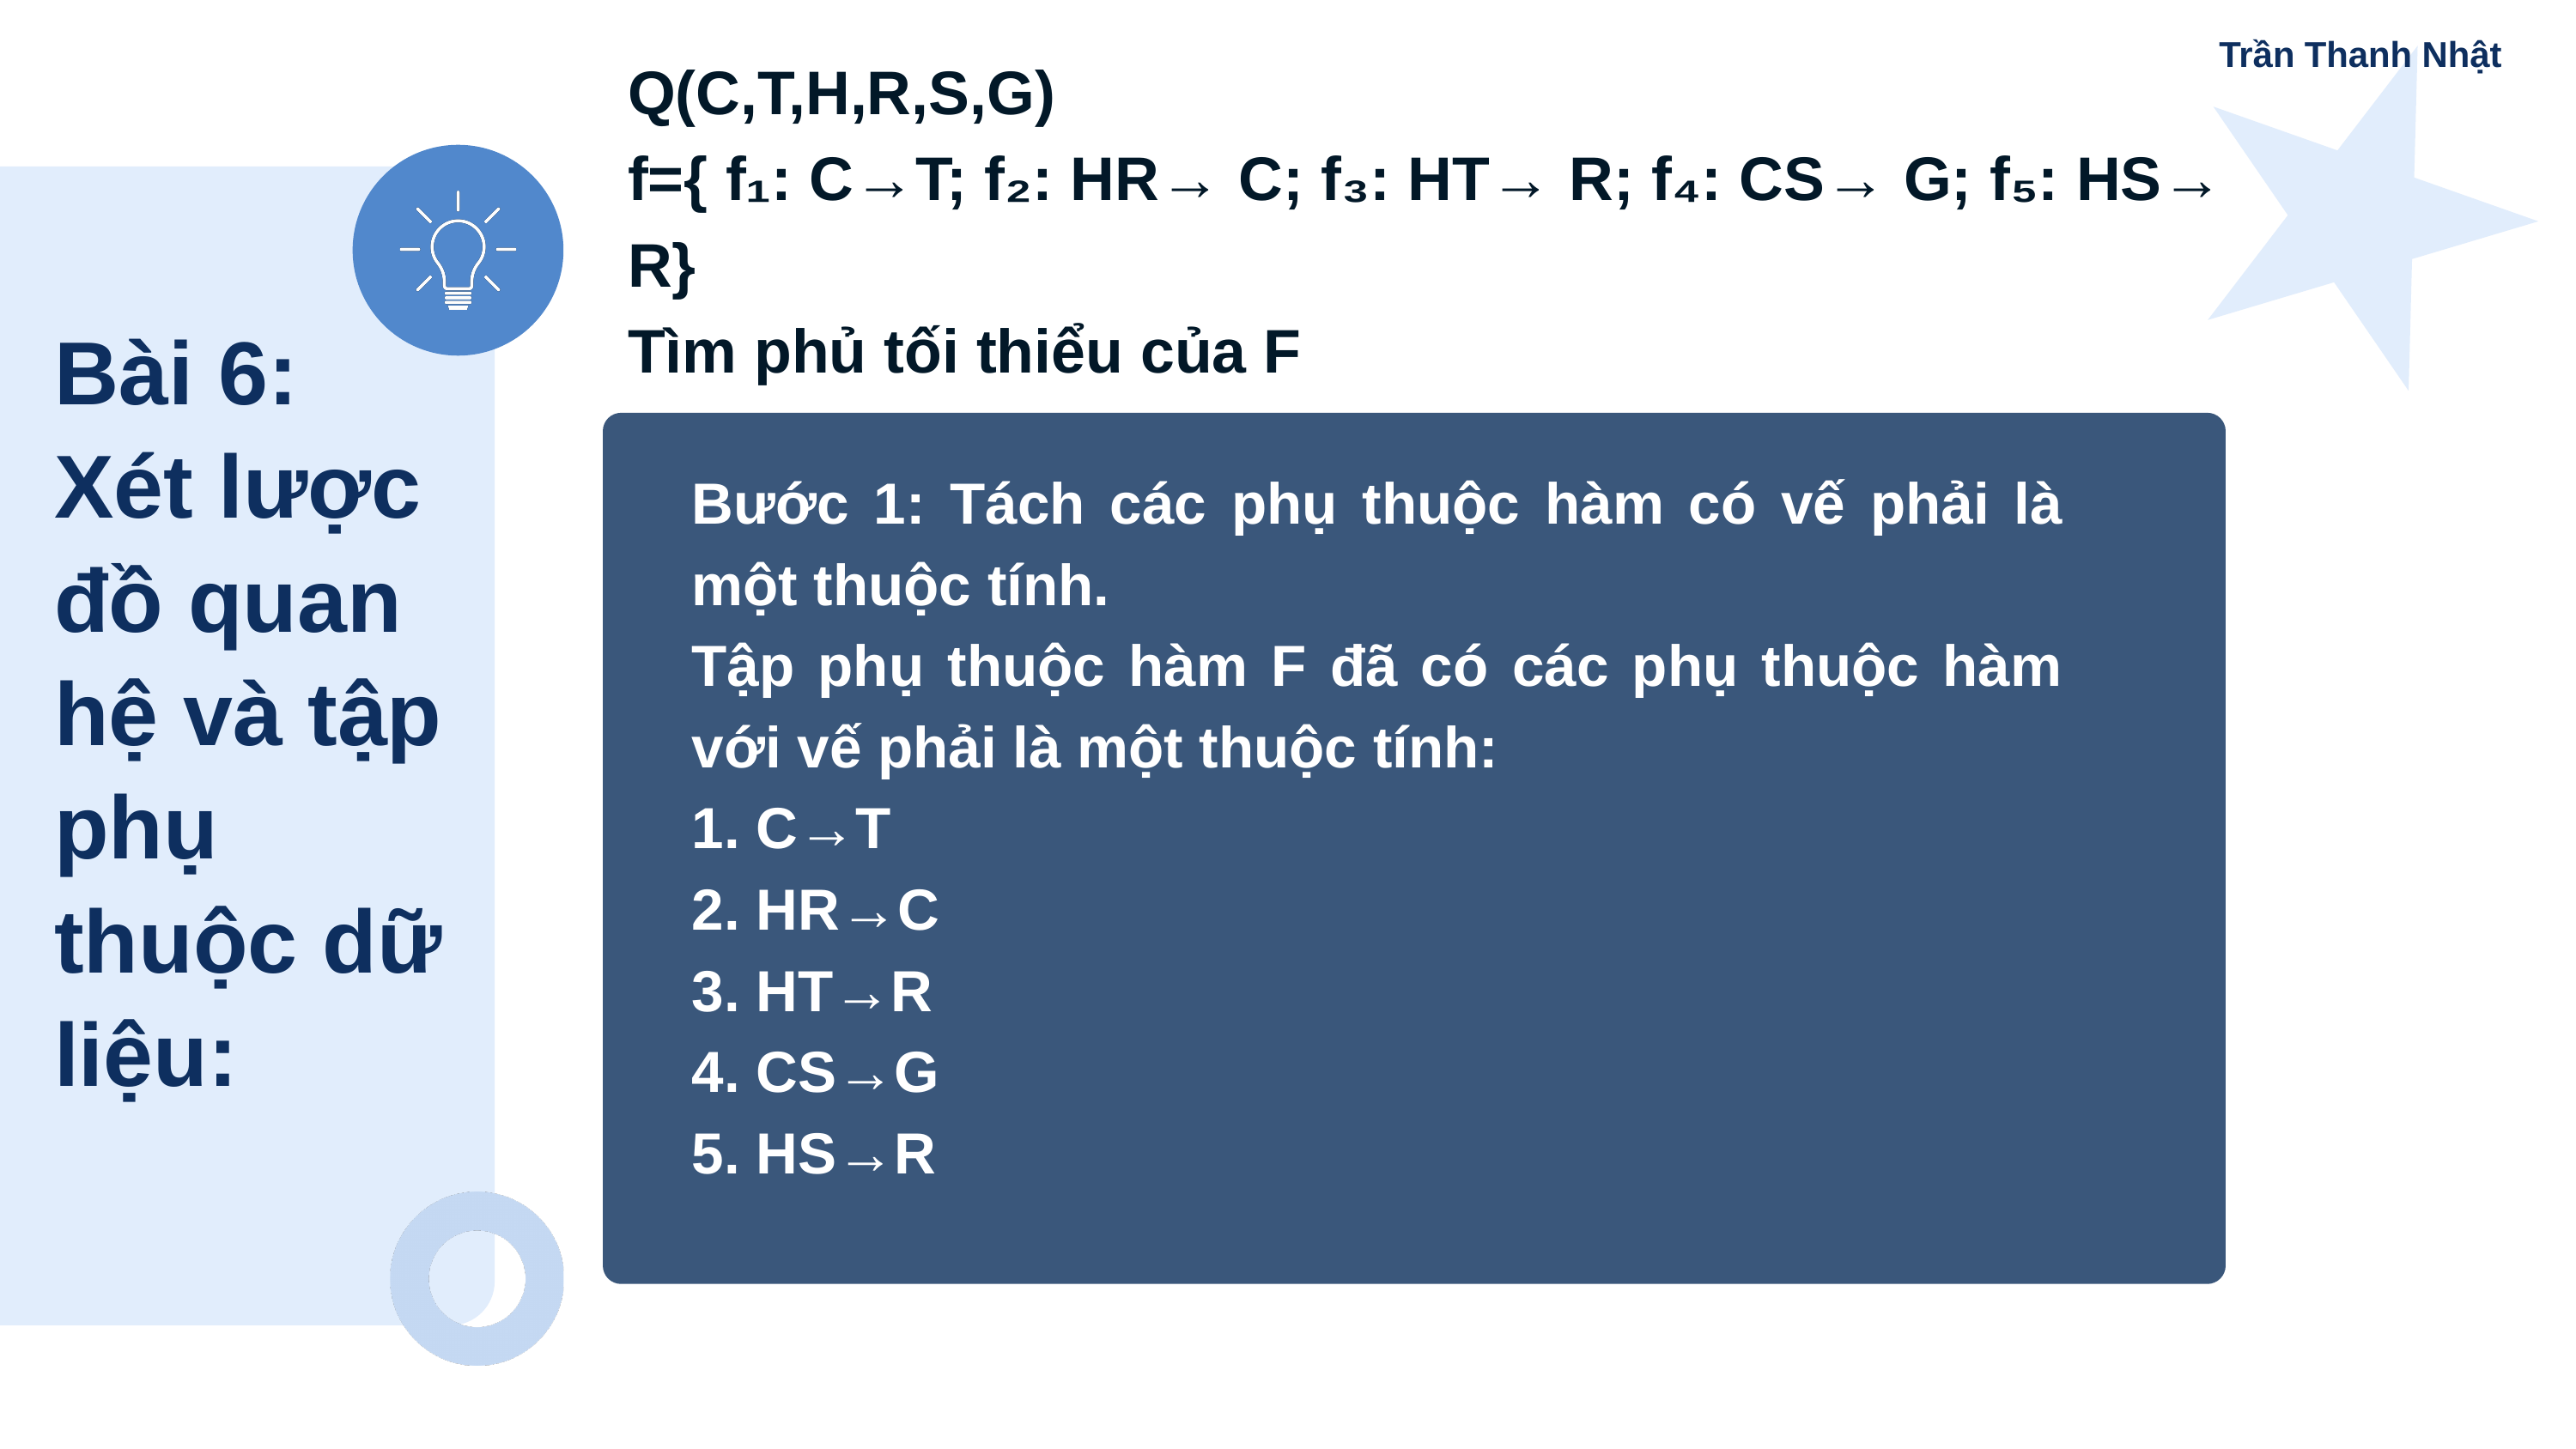

Trần Thanh Nhật

Q(C,T,H,R,S,G)
f={ f₁: C→T; f₂: HR→ C; f₃: HT→ R; f₄: CS→ G; f₅: HS→ R}
Tìm phủ tối thiểu của F

Bài 6: Xét lược đồ quan hệ và tập phụ thuộc dữ liệu:

Bước 1: Tách các phụ thuộc hàm có vế phải là một thuộc tính.
Tập phụ thuộc hàm F đã có các phụ thuộc hàm với vế phải là một thuộc tính:
1. C→T
2. HR→C
3. HT→R
4. CS→G
5. HS→R